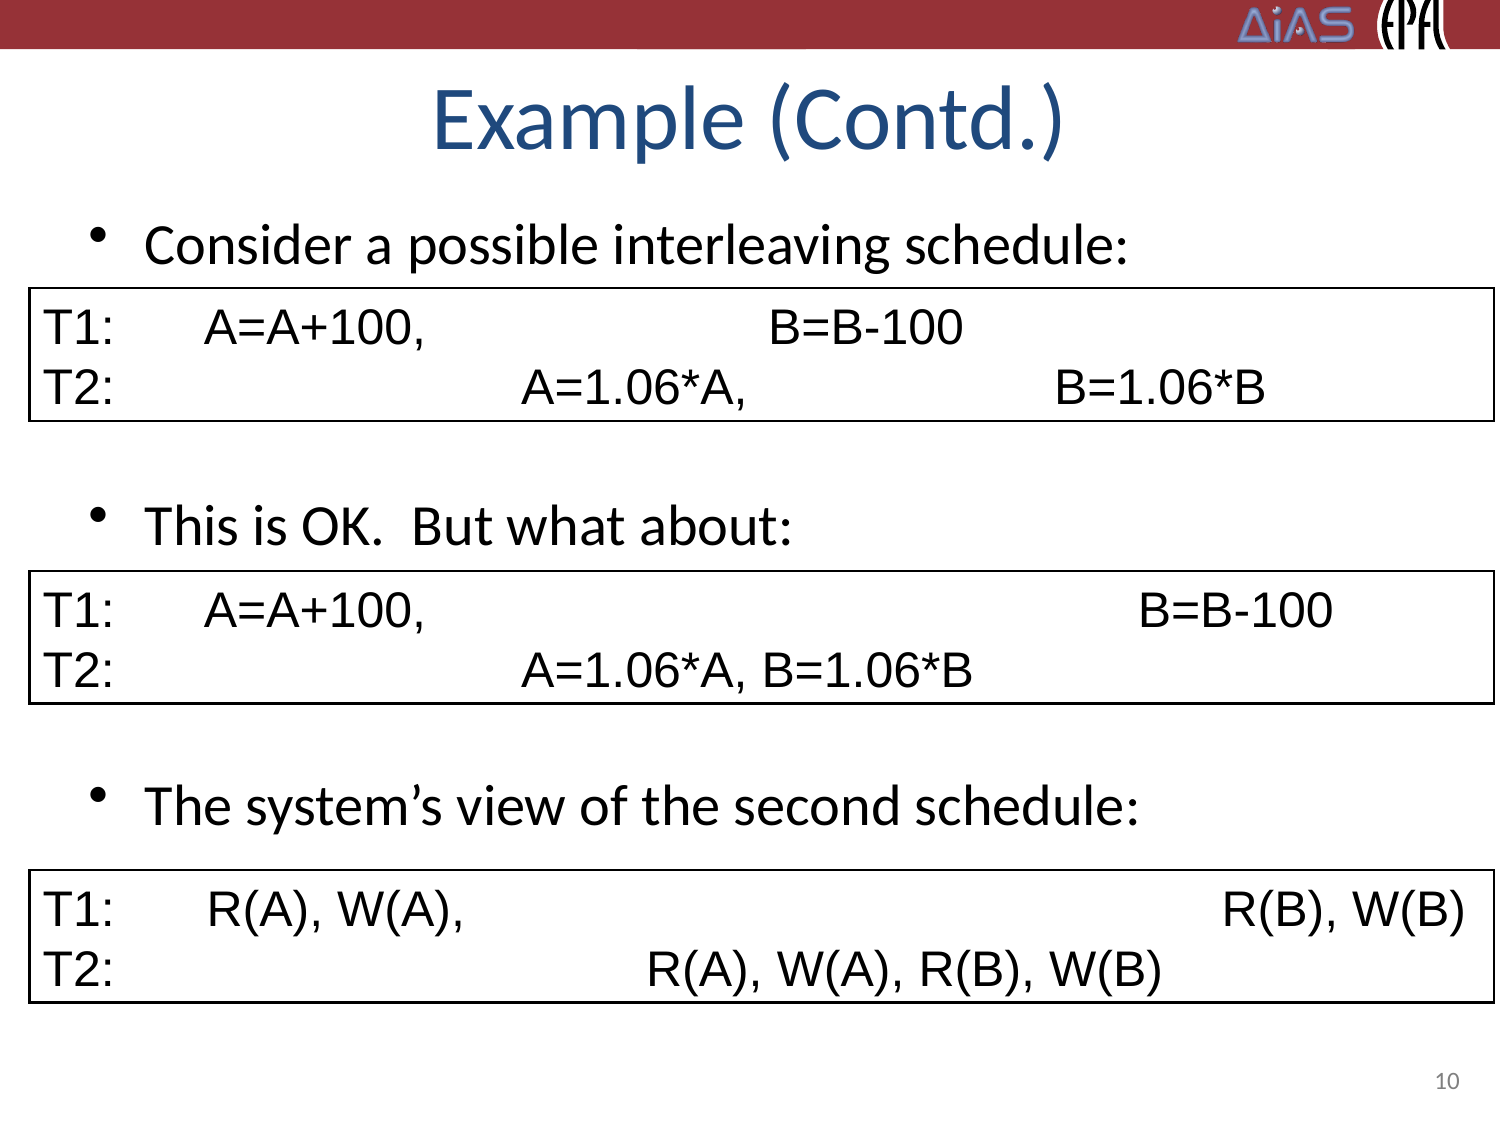

# Example (Contd.)
Consider a possible interleaving schedule:

This is OK.  But what about:

The system’s view of the second schedule:

T1:	 A=A+100,   		         B=B-100
T2:	   	             A=1.06*A,  		        B=1.06*B
T1:	 A=A+100,   		     	   	              B=B-100
T2:	   	             A=1.06*A, B=1.06*B
T1:	 R(A), W(A),   		     	                    R(B), W(B)
T2:	   	  	           R(A), W(A), R(B), W(B)
10